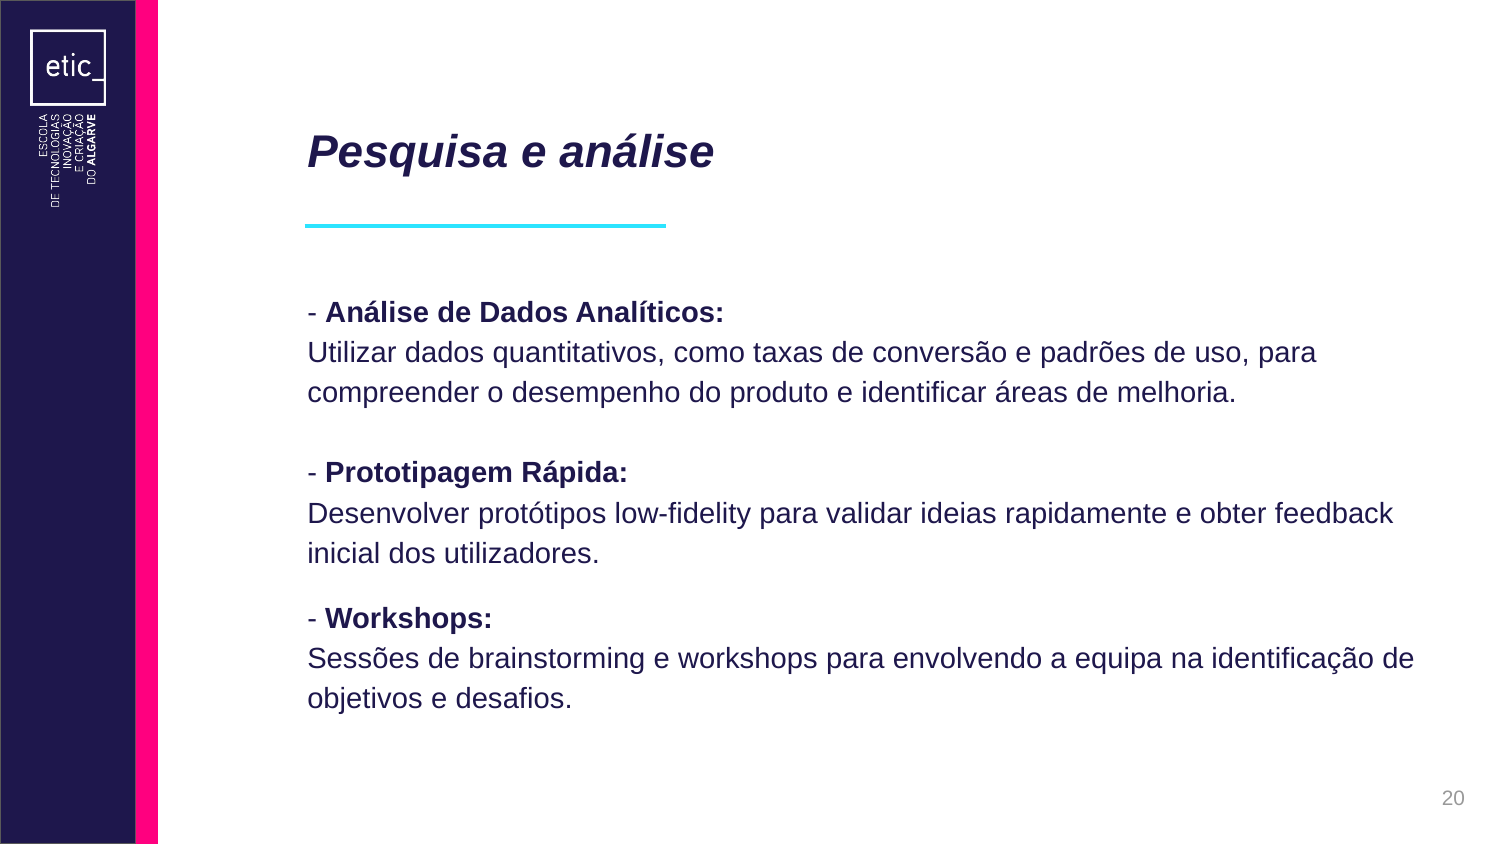

# Pesquisa e análise
- Análise de Dados Analíticos:
Utilizar dados quantitativos, como taxas de conversão e padrões de uso, para compreender o desempenho do produto e identificar áreas de melhoria.
- Prototipagem Rápida:
Desenvolver protótipos low-fidelity para validar ideias rapidamente e obter feedback inicial dos utilizadores.
- Workshops:
Sessões de brainstorming e workshops para envolvendo a equipa na identificação de objetivos e desafios.
20